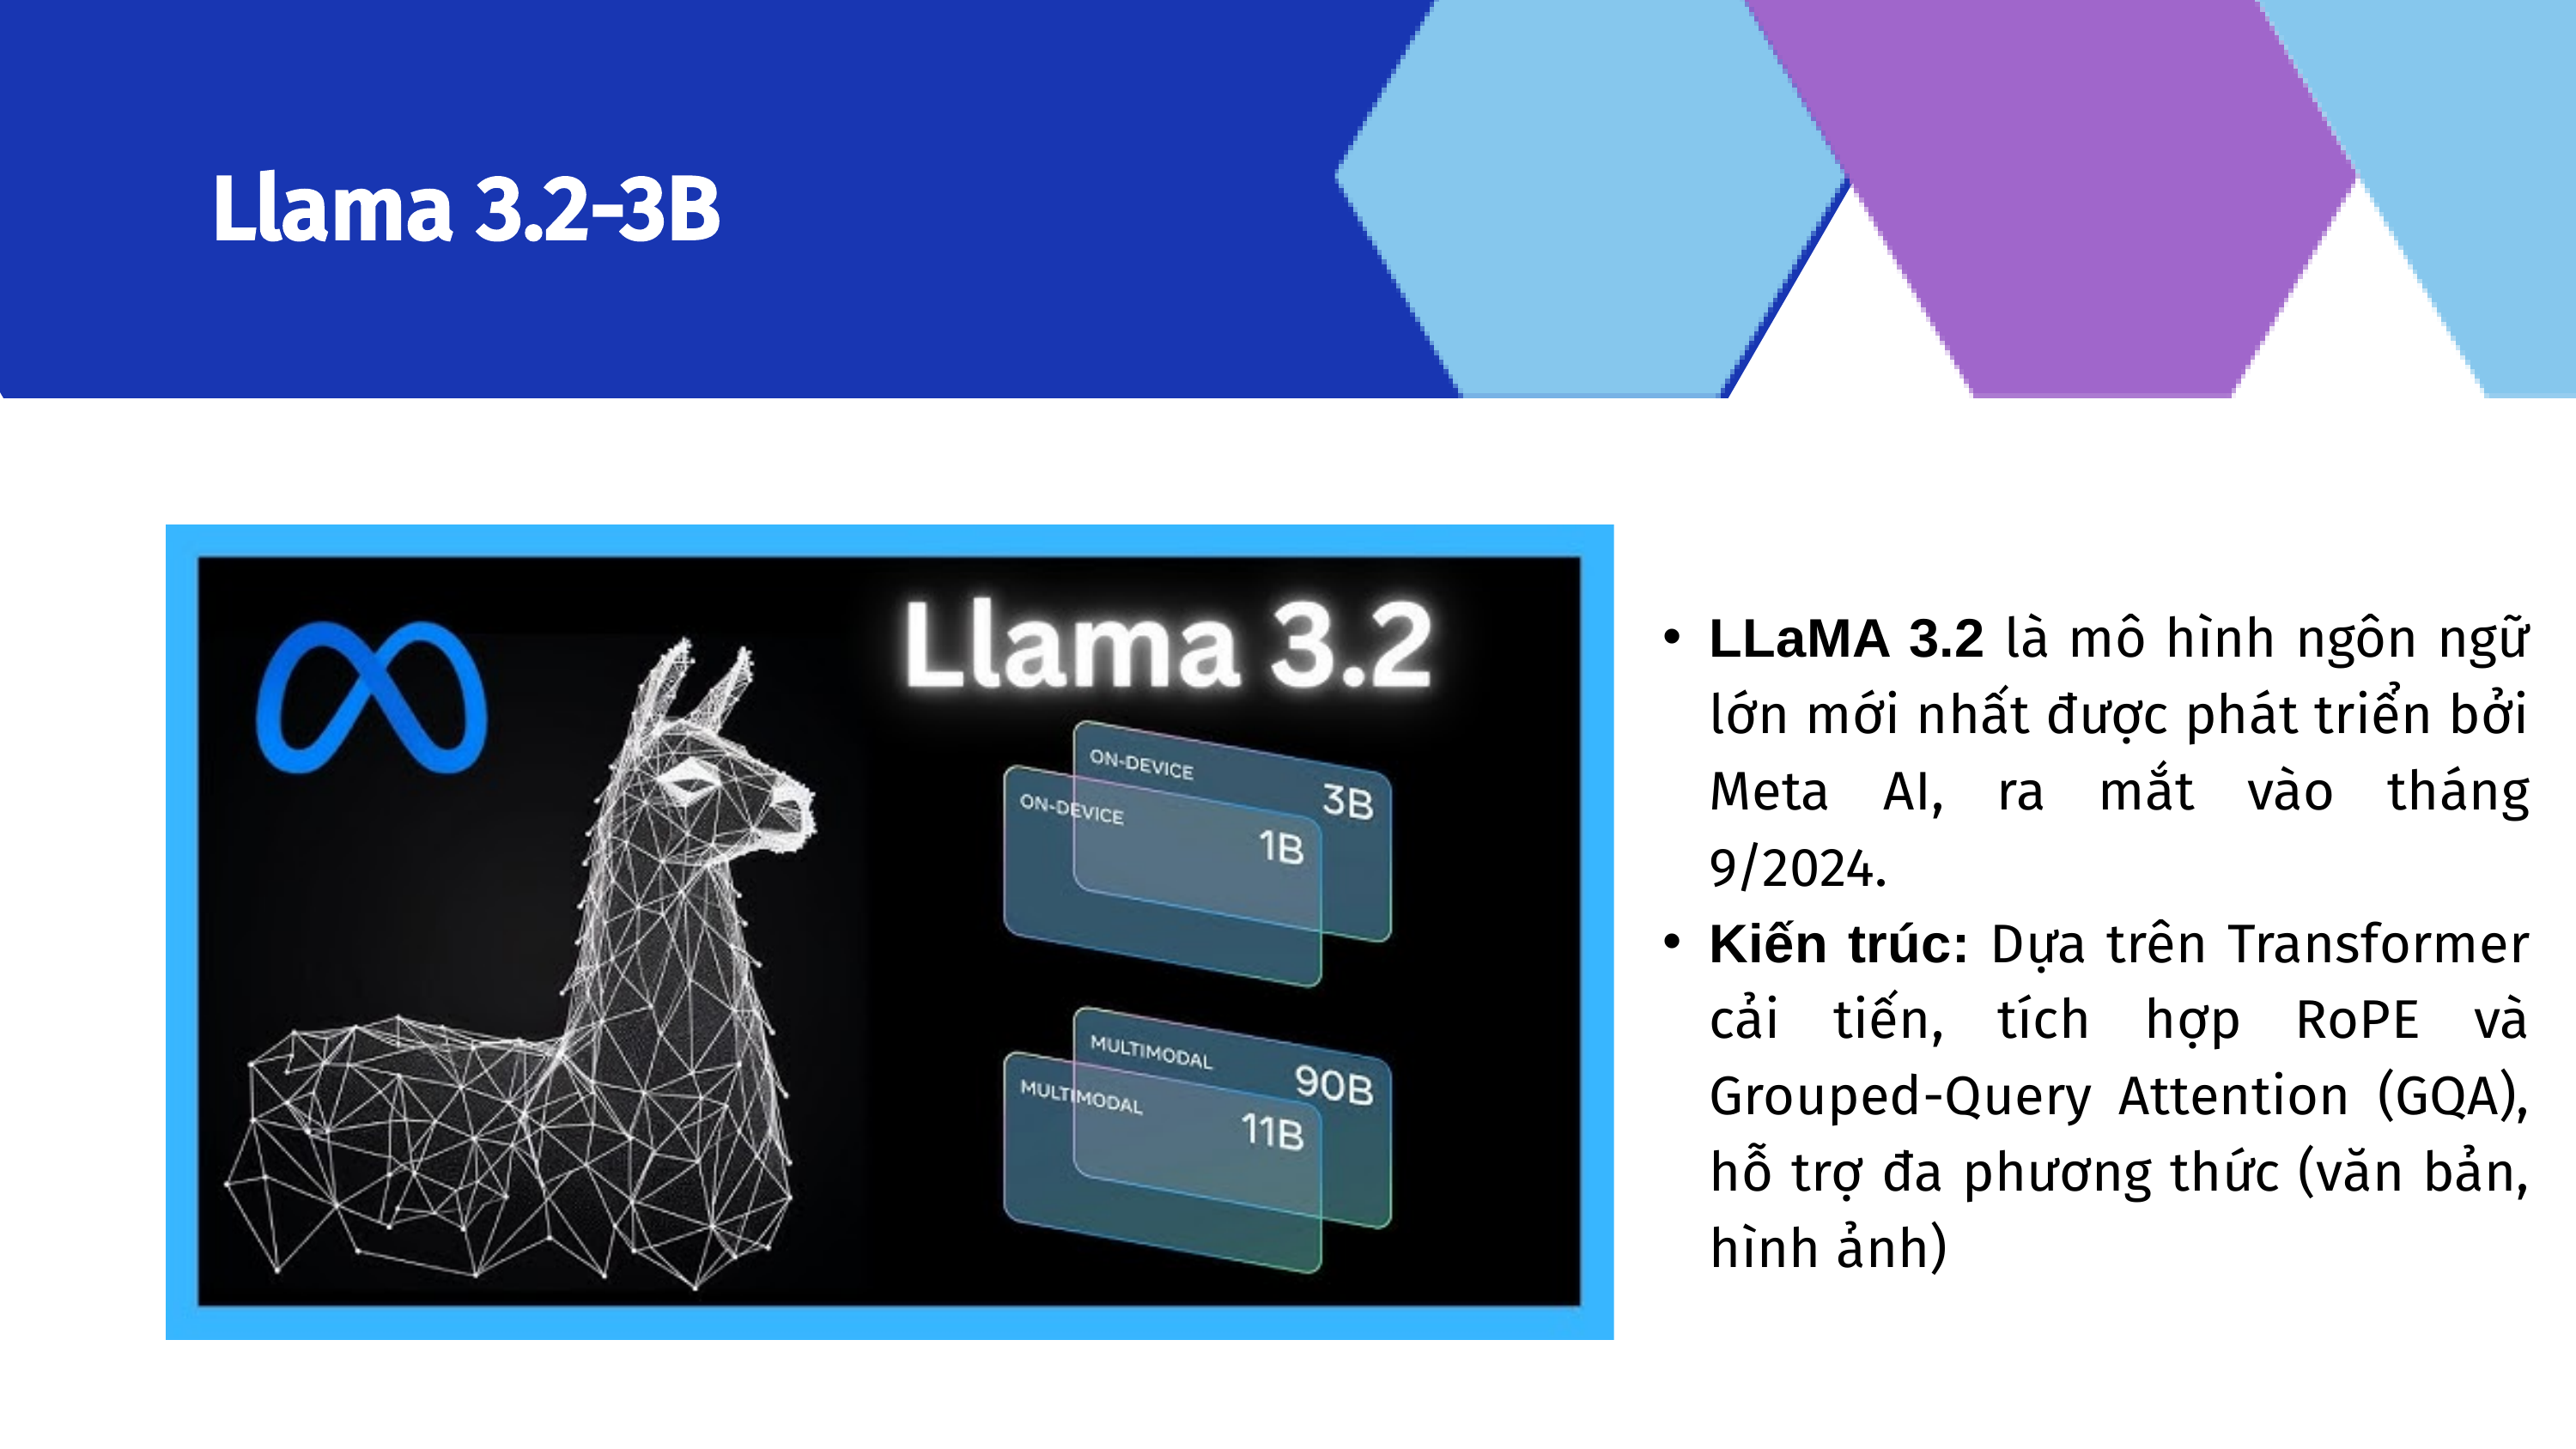

Llama 3.2-3B

LLaMA 3.2 là mô hình ngôn ngữ lớn mới nhất được phát triển bởi Meta AI, ra mắt vào tháng 9/2024.
Kiến trúc: Dựa trên Transformer cải tiến, tích hợp RoPE và Grouped-Query Attention (GQA), hỗ trợ đa phương thức (văn bản, hình ảnh)